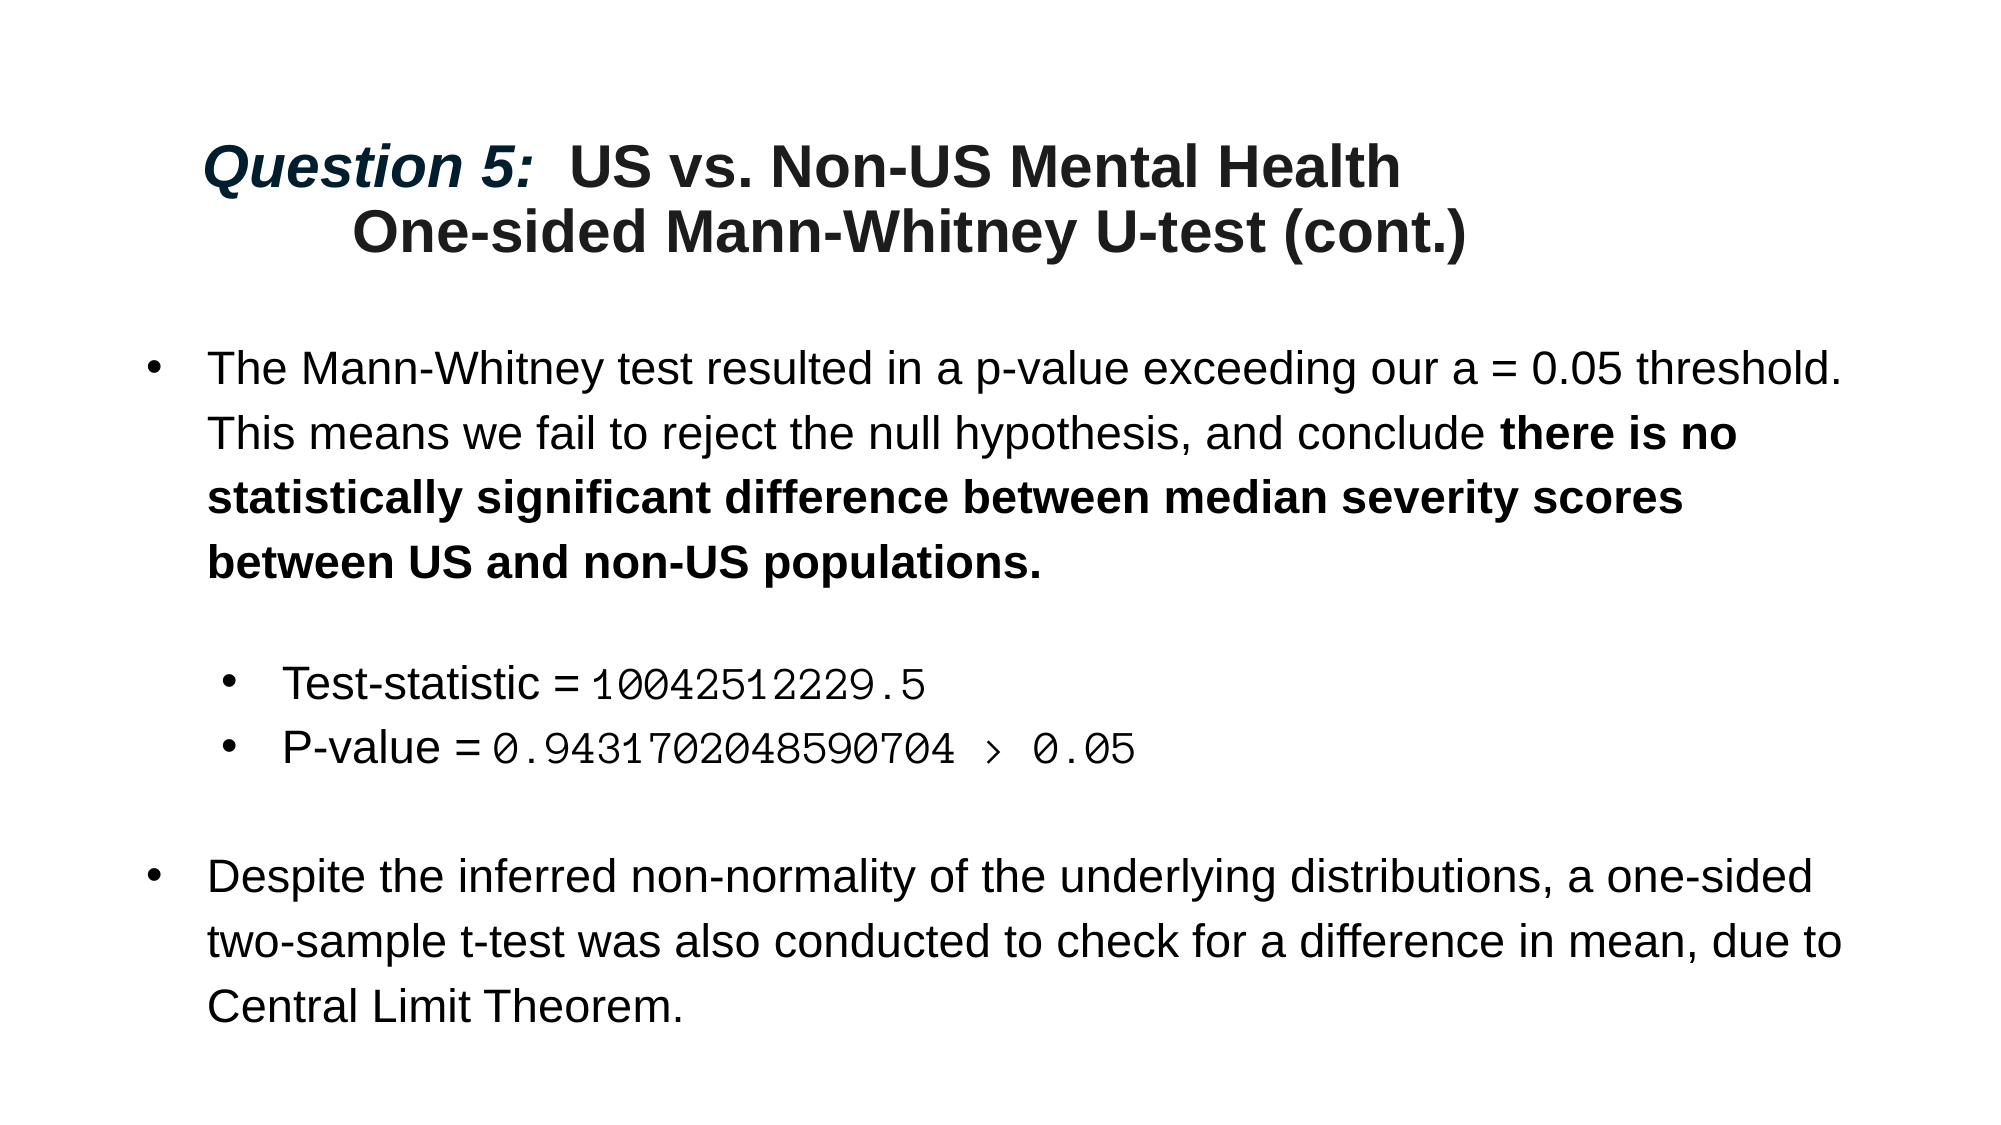

# Question 5:  US vs. Non-US Mental Health One-sided Mann-Whitney U-test (cont.)
The Mann-Whitney test resulted in a p-value exceeding our a = 0.05 threshold. This means we fail to reject the null hypothesis, and conclude there is no statistically significant difference between median severity scores between US and non-US populations.
Test-statistic = 10042512229.5
P-value = 0.9431702048590704 > 0.05
Despite the inferred non-normality of the underlying distributions, a one-sided two-sample t-test was also conducted to check for a difference in mean, due to Central Limit Theorem.